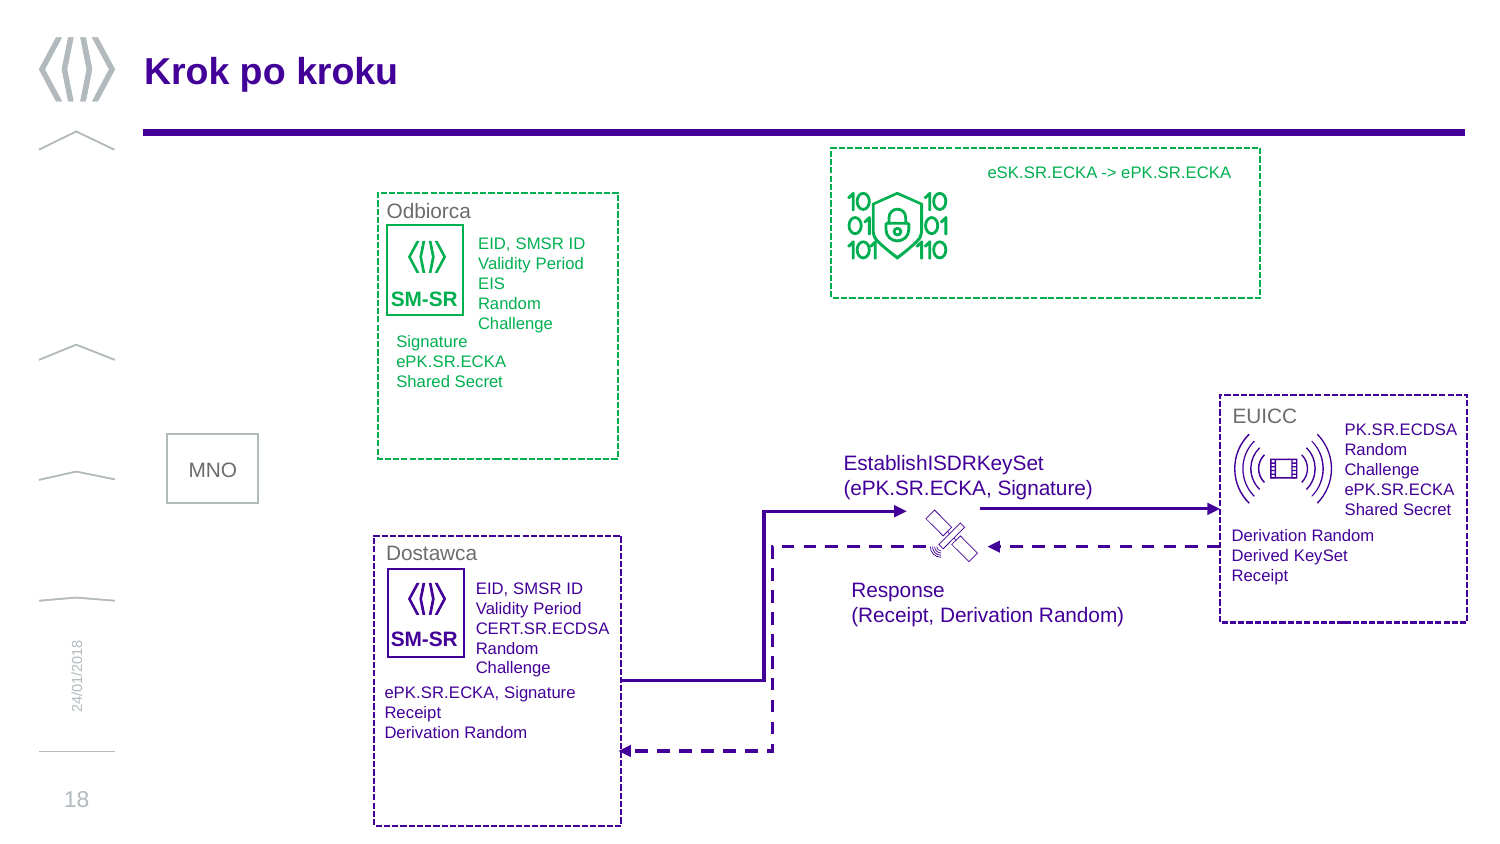

# Krok po kroku

eSK.SR.ECKA -> ePK.SR.ECKA
Odbiorca

SM-SR

EID, SMSR ID
Validity Period
EIS
Random Challenge
Signature
ePK.SR.ECKA
Shared Secret

EUICC
PK.SR.ECDSA
Random Challenge
ePK.SR.ECKA
Shared Secret

MNO
EstablishISDRKeySet
(ePK.SR.ECKA, Signature)

Derivation Random
Derived KeySet
Receipt
Dostawca

SM-SR
Response
(Receipt, Derivation Random)
EID, SMSR ID
Validity Period
CERT.SR.ECDSA
Random Challenge
24/01/2018
ePK.SR.ECKA, Signature
Receipt
Derivation Random
18